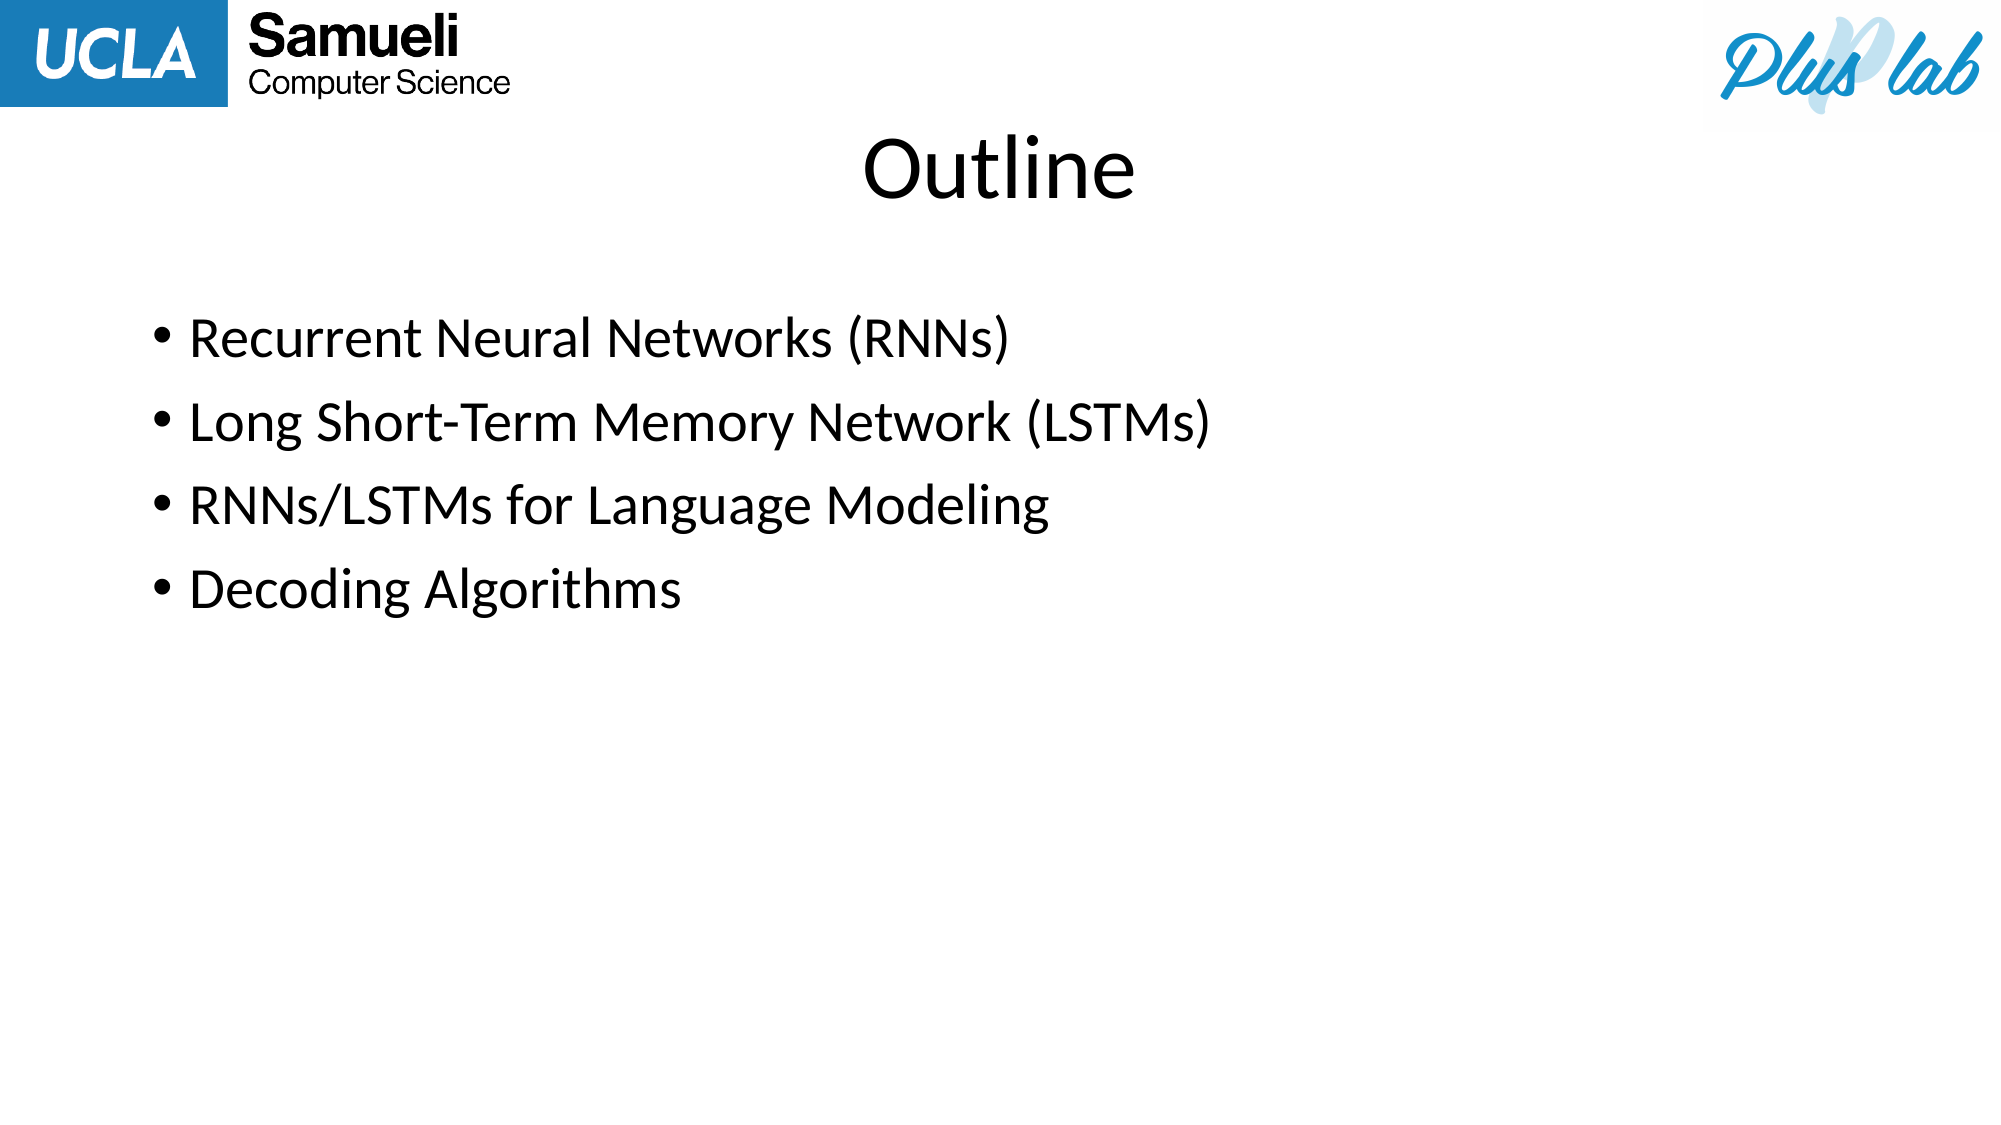

# Outline
Recurrent Neural Networks (RNNs)
Long Short-Term Memory Network (LSTMs)
RNNs/LSTMs for Language Modeling
Decoding Algorithms